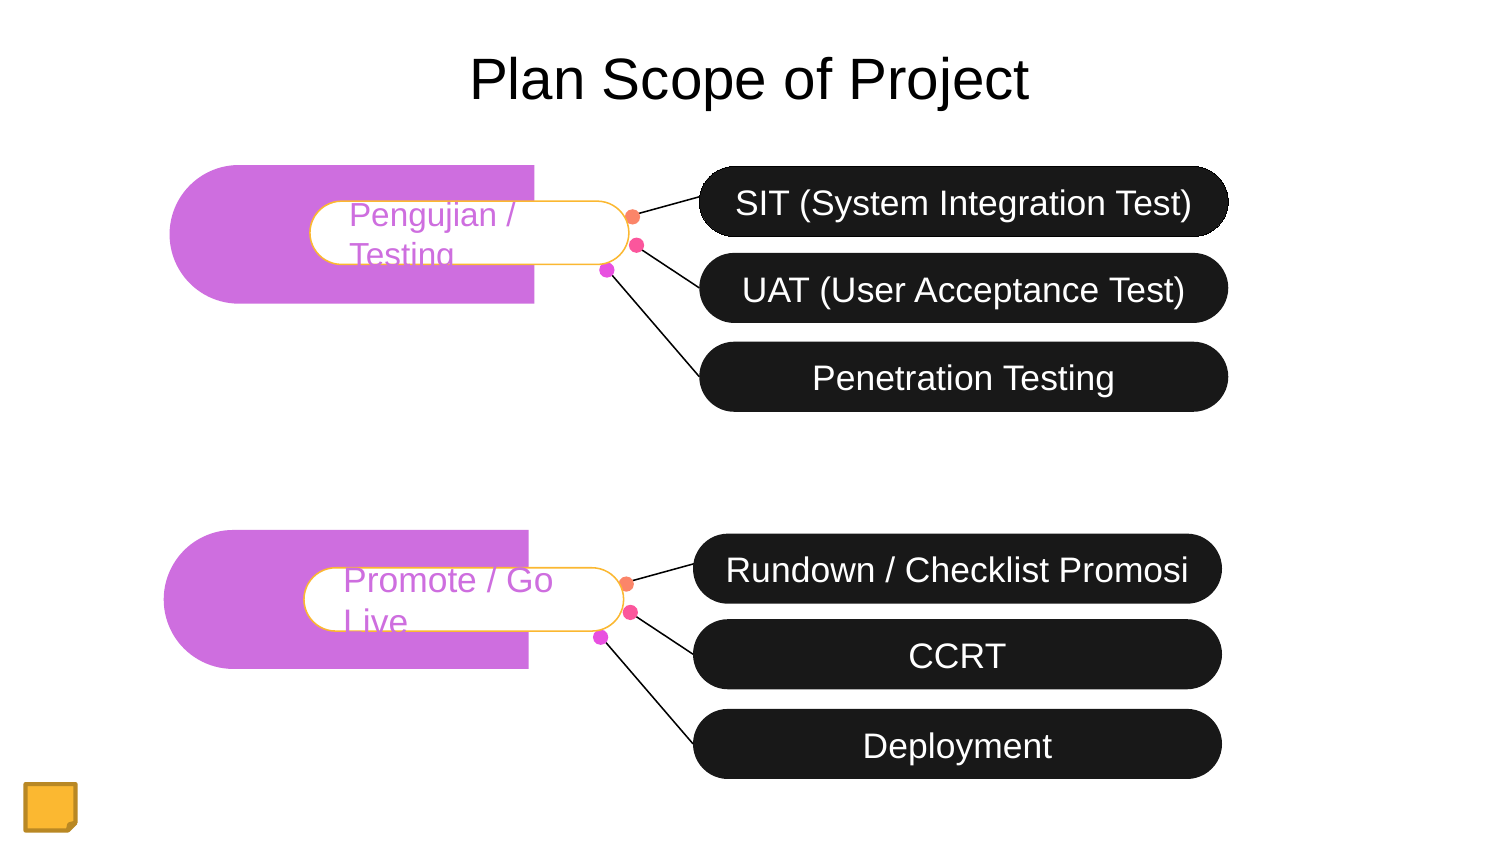

# Plan Scope of Project

Pengujian / Testing
SIT (System Integration Test)

UAT (User Acceptance Test)

Penetration Testing

Promote / Go Live
Rundown / Checklist Promosi

CCRT

Deployment